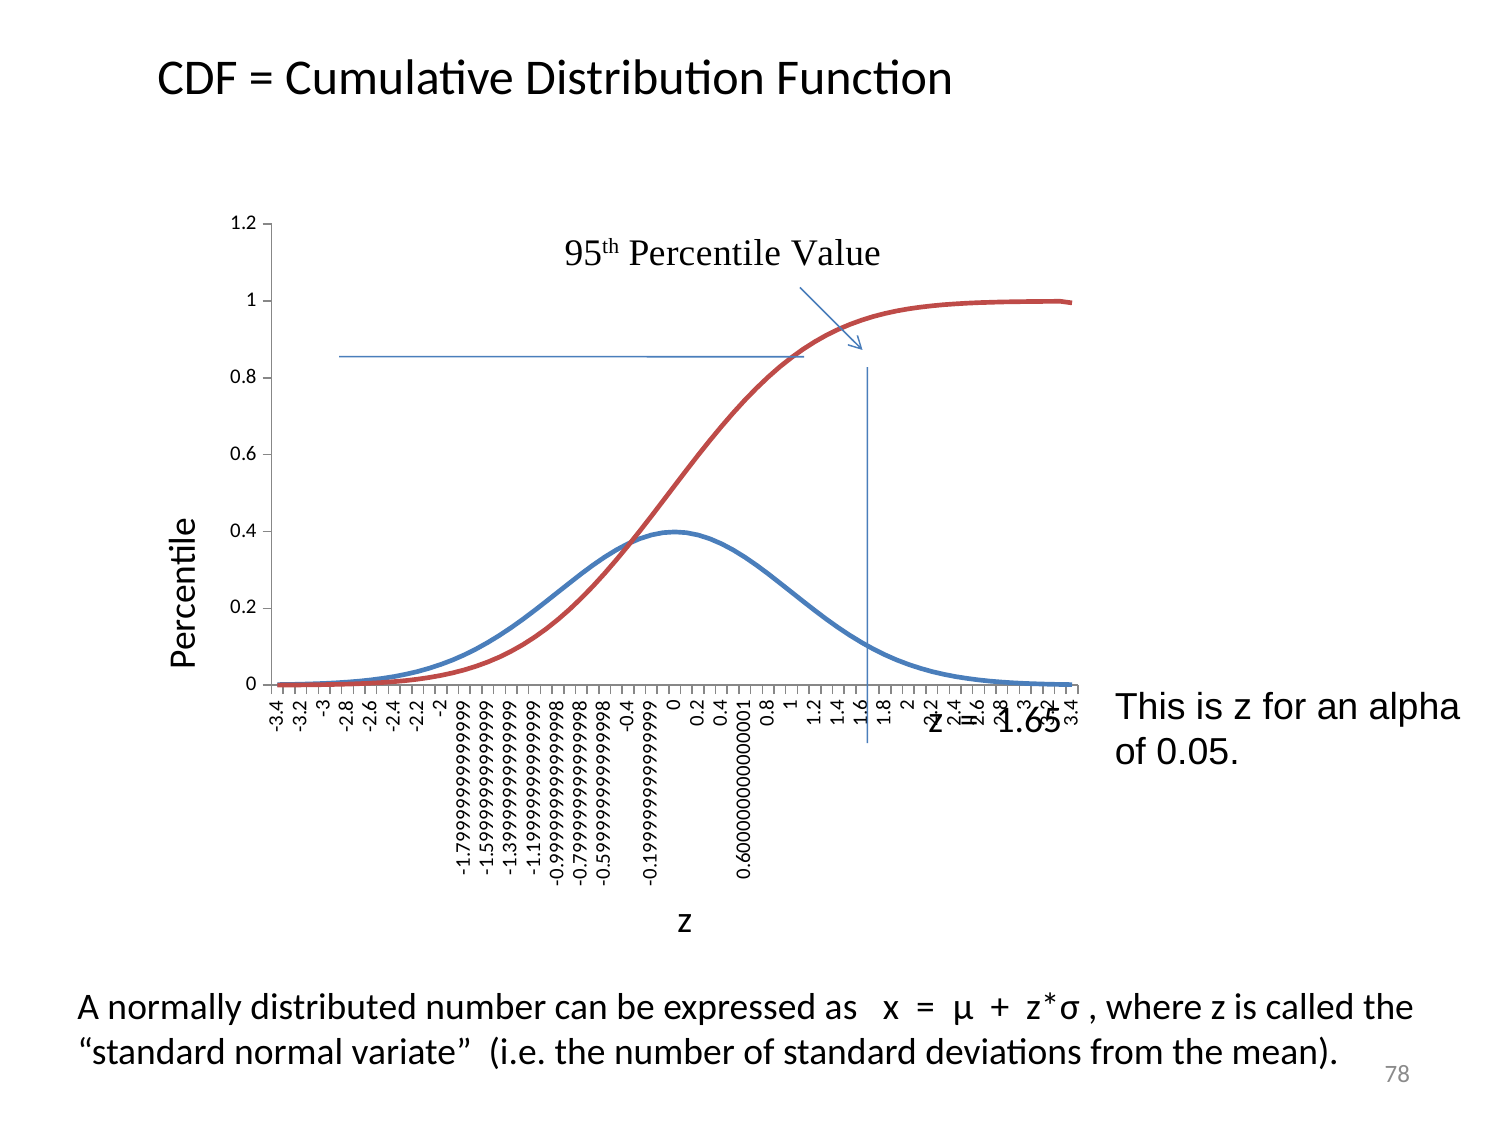

CDF = Cumulative Distribution Function

### Chart

| Category | pdf | 0 |
|---|---|---|
| -3.4 | 0.00123221772774334 | 0.000123221772774334 |
| -3.3 | 0.00172256692499947 | 0.000295478465274282 |
| -3.2 | 0.00238408541395209 | 0.00053388700666949 |
| -3.099999999999999 | 0.00326681523658462 | 0.000860568530327955 |
| -2.999999999999999 | 0.00443184323015242 | 0.00130375285334319 |
| -2.899999999999998 | 0.00595252545998301 | 0.0018990053993415 |
| -2.799999999999999 | 0.00791544232811171 | 0.00269054963215267 |
| -2.699999999999999 | 0.0104209226301046 | 0.00373264189516313 |
| -2.599999999999999 | 0.0135829533522682 | 0.00509093723038995 |
| -2.499999999999999 | 0.0175282799992089 | 0.00684376523031086 |
| -2.399999999999998 | 0.0223945041108122 | 0.00908321564139206 |
| -2.299999999999999 | 0.0283270046211911 | 0.0119159161035112 |
| -2.199999999999999 | 0.0354745513687896 | 0.0154633712403902 |
| -2.099999999999999 | 0.0439835445541274 | 0.019861725695803 |
| -1.999999999999998 | 0.0539909033861161 | 0.0252608160344146 |
| -1.899999999999995 | 0.0656157380556525 | 0.0318223898399798 |
| -1.799999999999993 | 0.0789500659911497 | 0.0397173964390948 |
| -1.699999999999995 | 0.0940489674132531 | 0.0491222931804202 |
| -1.599999999999994 | 0.110920704989103 | 0.0602143636793303 |
| -1.499999999999992 | 0.129517444231918 | 0.0731661081025222 |
| -1.399999999999994 | 0.14972729057208 | 0.0881388371597302 |
| -1.299999999999993 | 0.171368391681003 | 0.105275676327831 |
| -1.199999999999994 | 0.194185827937878 | 0.124694259121619 |
| -1.099999999999993 | 0.217851922316421 | 0.146479451353261 |
| -0.999999999999998 | 0.241970441603235 | 0.170676495513584 |
| -0.899999999999998 | 0.266084938787772 | 0.197284989392362 |
| -0.799999999999998 | 0.289691214049645 | 0.226254110797326 |
| -0.699999999999999 | 0.312253568274641 | 0.25747946762479 |
| -0.599999999999998 | 0.333224213280449 | 0.290801888952835 |
| -0.5 | 0.352064915124083 | 0.326008380465244 |
| -0.4 | 0.368269709716187 | 0.362835351436861 |
| -0.3 | 0.381387369536001 | 0.400974088390462 |
| -0.199999999999999 | 0.391042236762298 | 0.44007831206669 |
| -0.0999999999999984 | 0.396952083353964 | 0.479773520402086 |
| 0.0 | 0.398941813951957 | 0.519667701797279 |
| 0.1 | 0.396952083353964 | 0.559362910132677 |
| 0.2 | 0.391042236762297 | 0.598467133808904 |
| 0.3 | 0.381387369536 | 0.63660587076251 |
| 0.4 | 0.368269709716186 | 0.673432841734125 |
| 0.5 | 0.352064915124083 | 0.708639333246536 |
| 0.600000000000001 | 0.333224213280449 | 0.741961754574582 |
| 0.700000000000001 | 0.31225356827464 | 0.773187111402042 |
| 0.8 | 0.289691214049644 | 0.802156232807006 |
| 0.9 | 0.266084938787771 | 0.828764726685786 |
| 1.0 | 0.241970441603234 | 0.852961770846107 |
| 1.099999999999995 | 0.21785192231642 | 0.874746963077749 |
| 1.2 | 0.194185827937878 | 0.894165545871534 |
| 1.3 | 0.171368391681003 | 0.911302385039634 |
| 1.4 | 0.14972729057208 | 0.926275114096845 |
| 1.5 | 0.129517444231918 | 0.939226858520037 |
| 1.6 | 0.110920704989102 | 0.950318929018945 |
| 1.700000000000001 | 0.0940489674132528 | 0.959723825760273 |
| 1.8 | 0.0789500659911494 | 0.967618832359392 |
| 1.900000000000002 | 0.0656157380556523 | 0.974180406164952 |
| 2.0 | 0.0539909033861159 | 0.979579496503568 |
| 2.100000000000001 | 0.0439835445541273 | 0.983977850958977 |
| 2.200000000000001 | 0.0354745513687894 | 0.987525306095855 |
| 2.300000000000001 | 0.028327004621191 | 0.990358006557975 |
| 2.400000000000001 | 0.0223945041108121 | 0.992597456969056 |
| 2.500000000000001 | 0.0175282799992088 | 0.994350284968977 |
| 2.600000000000001 | 0.0135829533522682 | 0.995708580304203 |
| 2.700000000000001 | 0.0104209226301046 | 0.996750672567215 |
| 2.800000000000001 | 0.0079154423281117 | 0.997542216800025 |
| 2.900000000000001 | 0.00595252545998297 | 0.998137469346022 |
| 3.000000000000001 | 0.0044318432301524 | 0.998580653669039 |
| 3.100000000000001 | 0.0032668152365846 | 0.998907335192697 |
| 3.200000000000001 | 0.00238408541395208 | 0.999145743734093 |
| 3.300000000000001 | 0.00172256692499946 | 0.999318000426593 |
| 3.400000000000002 | 0.00123221772774333 | 0.995128460152263 |
Percentile
This is z for an alpha of 0.05.
z  =  1.65
z
A normally distributed number can be expressed as   x  =  μ  +  z*σ , where z is called the “standard normal variate”  (i.e. the number of standard deviations from the mean).
78